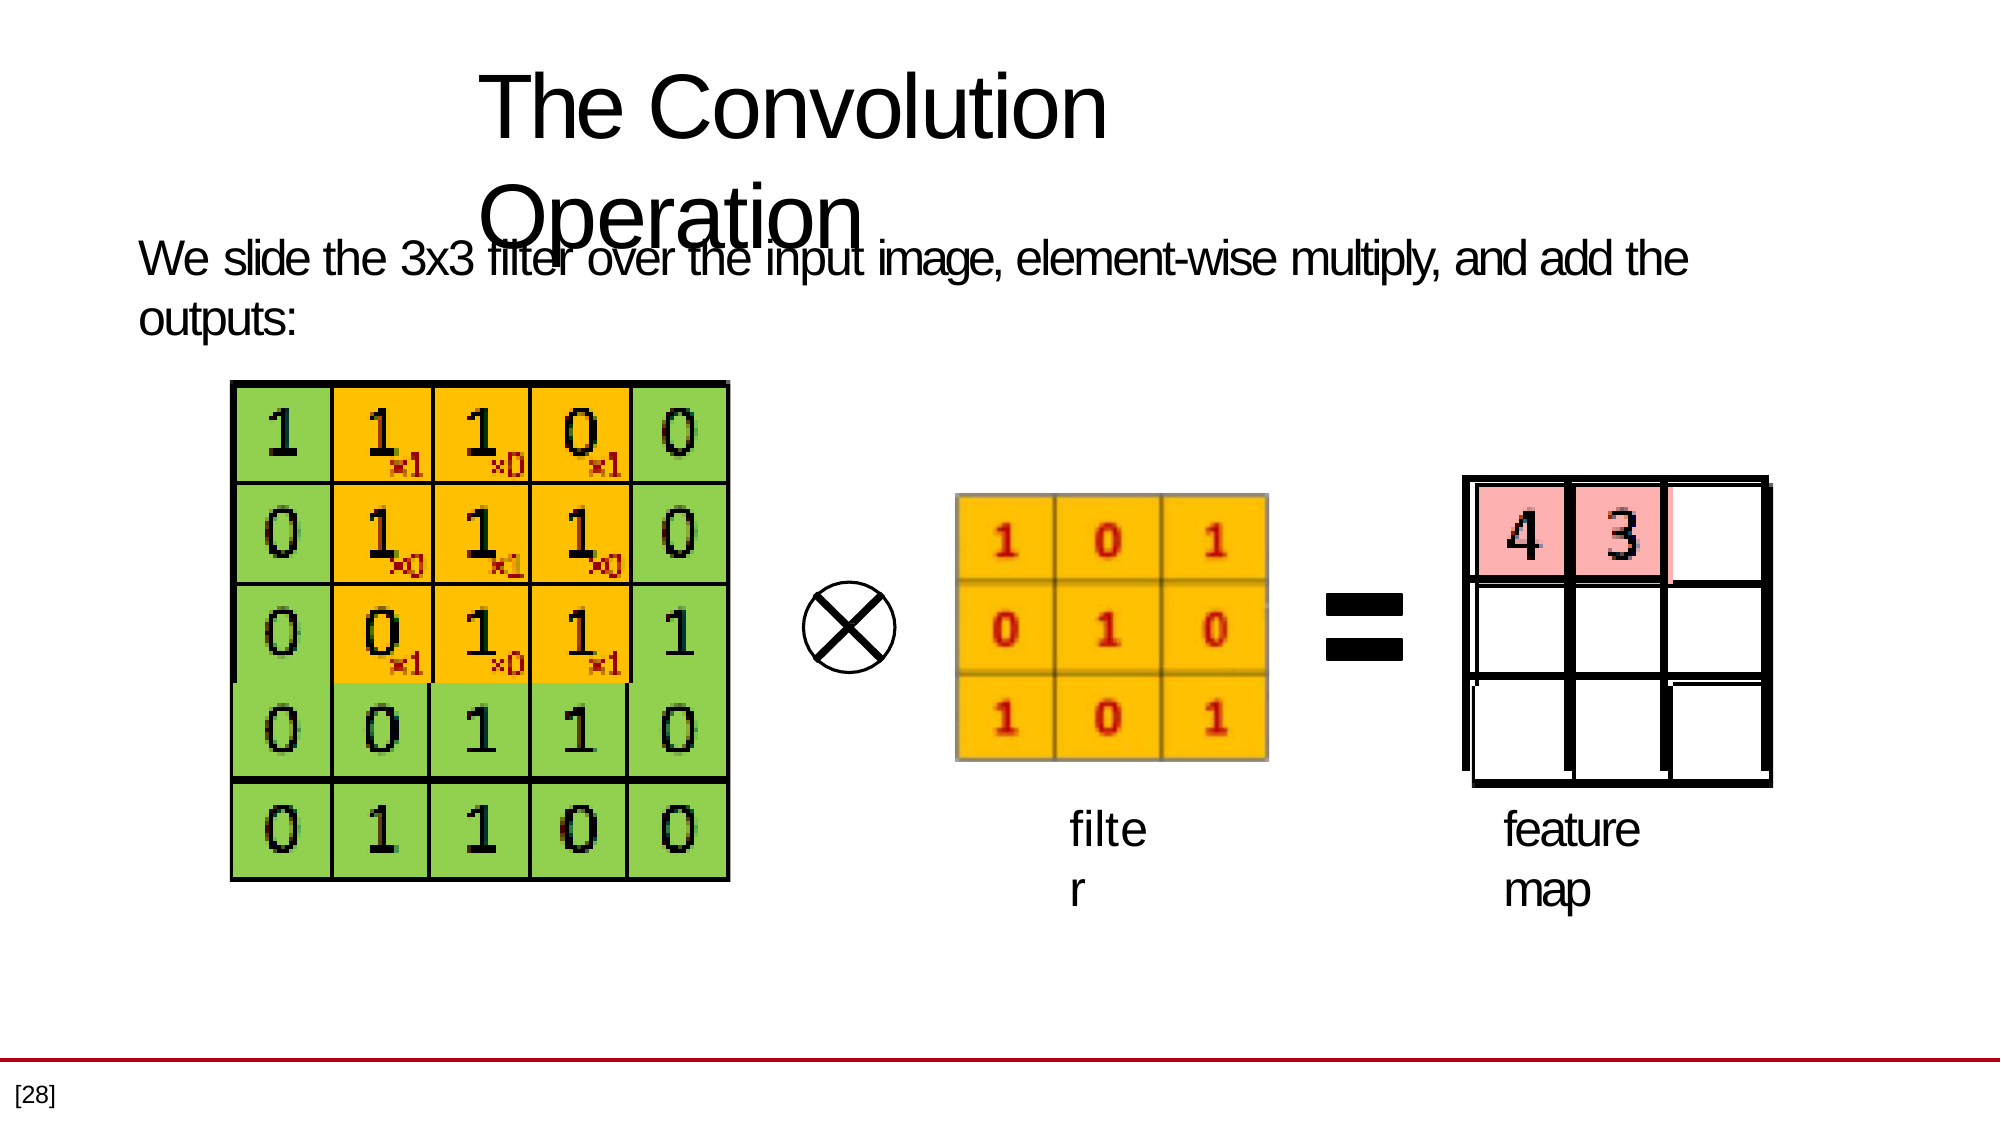

# The Convolution Operation
We slide the 3x3 filter over the input image, element-wise multiply, and add the outputs:

|  |  |  |
| --- | --- | --- |
|  |  |  |
|  |  |  |

filter
feature map
[28]